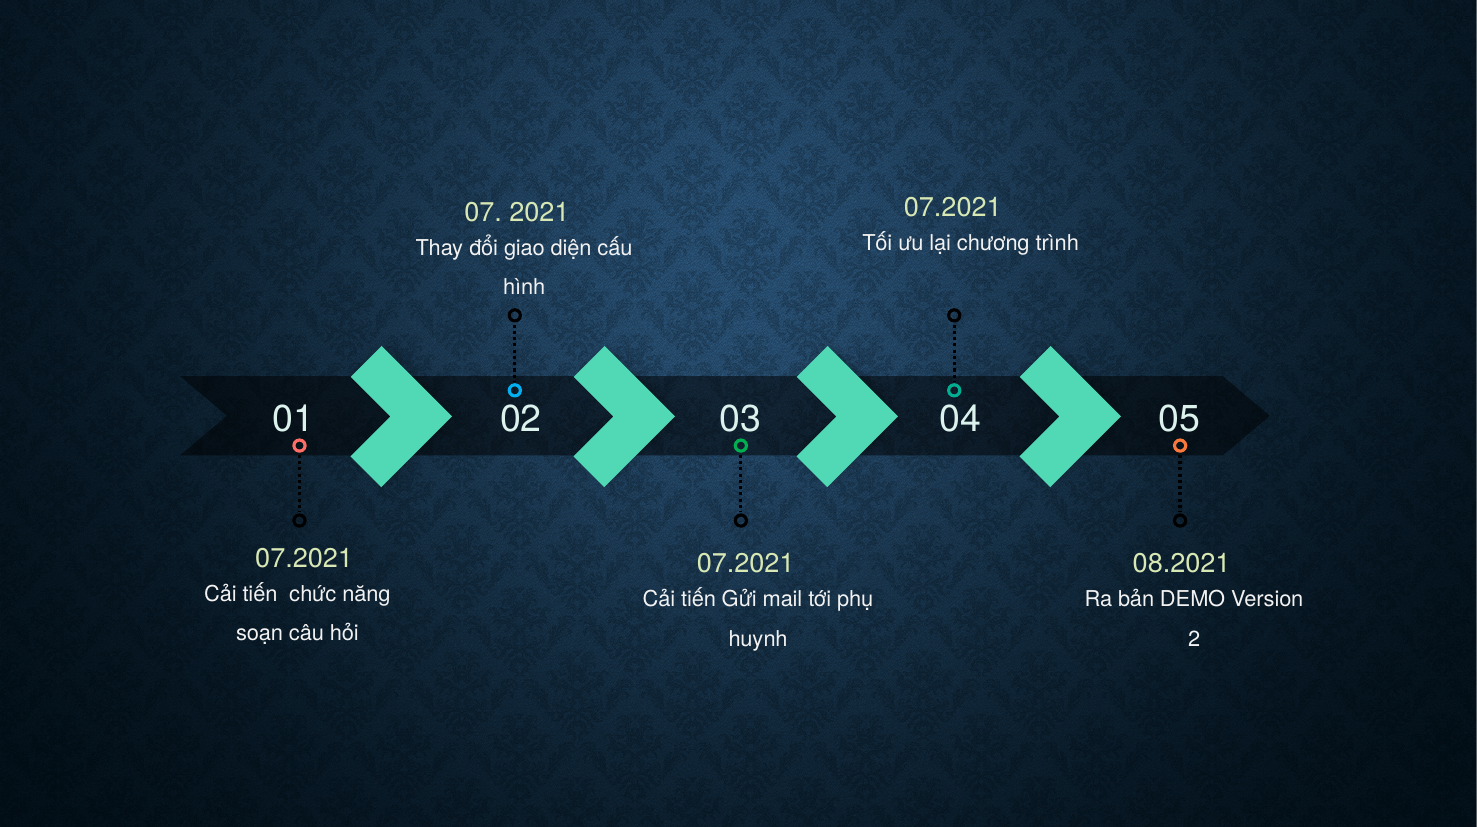

07.2021
07. 2021
Tối ưu lại chương trình
Thay đổi giao diện cấu hình

01
02
03
04
05

07.2021
07.2021
08.2021
Cải tiến  chức năng soạn câu hỏi
Cải tiến Gửi mail tới phụ huynh
Ra bản DEMO Version 2